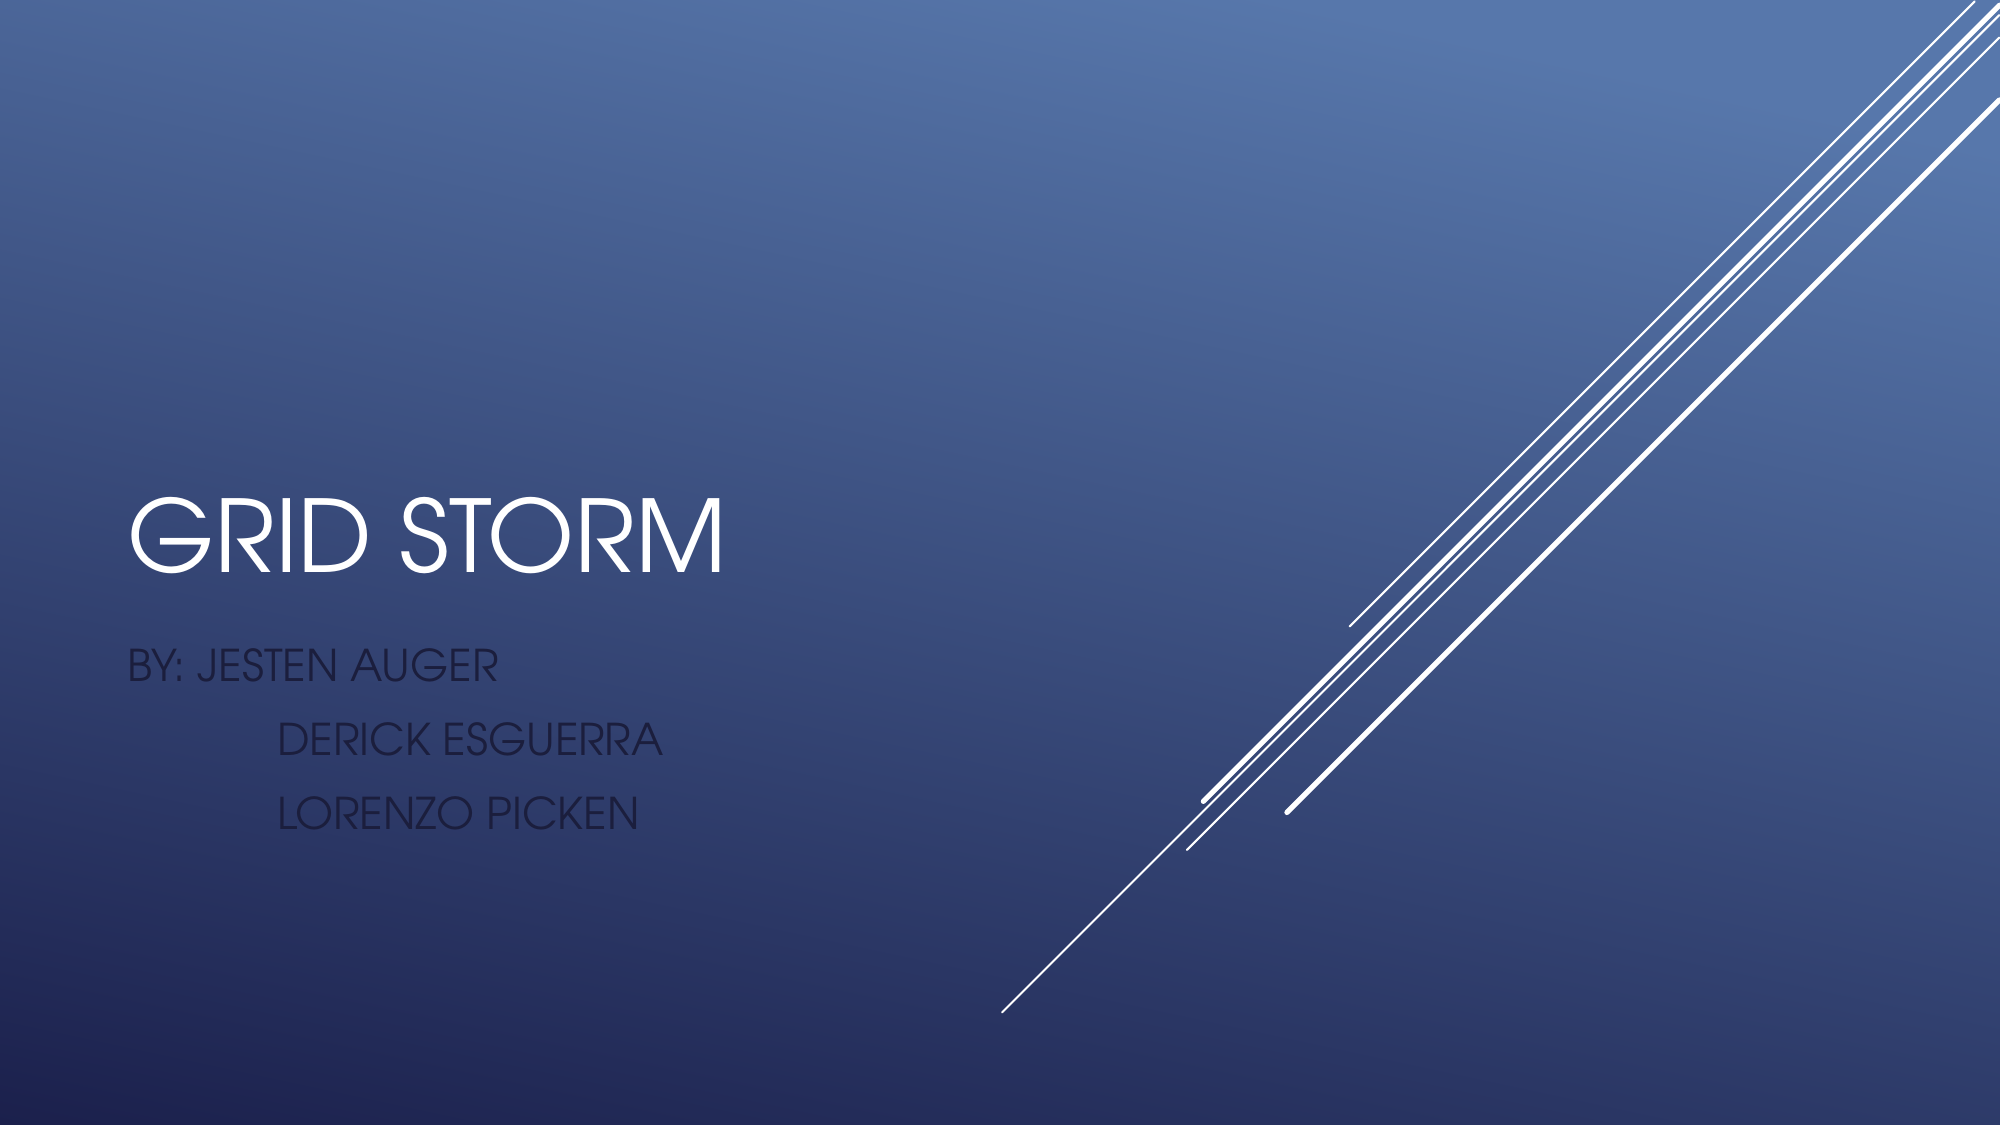

# Grid storm
BY: JESTEN AUGER
	DERICK ESGUERRA
	LORENZO PICKEN